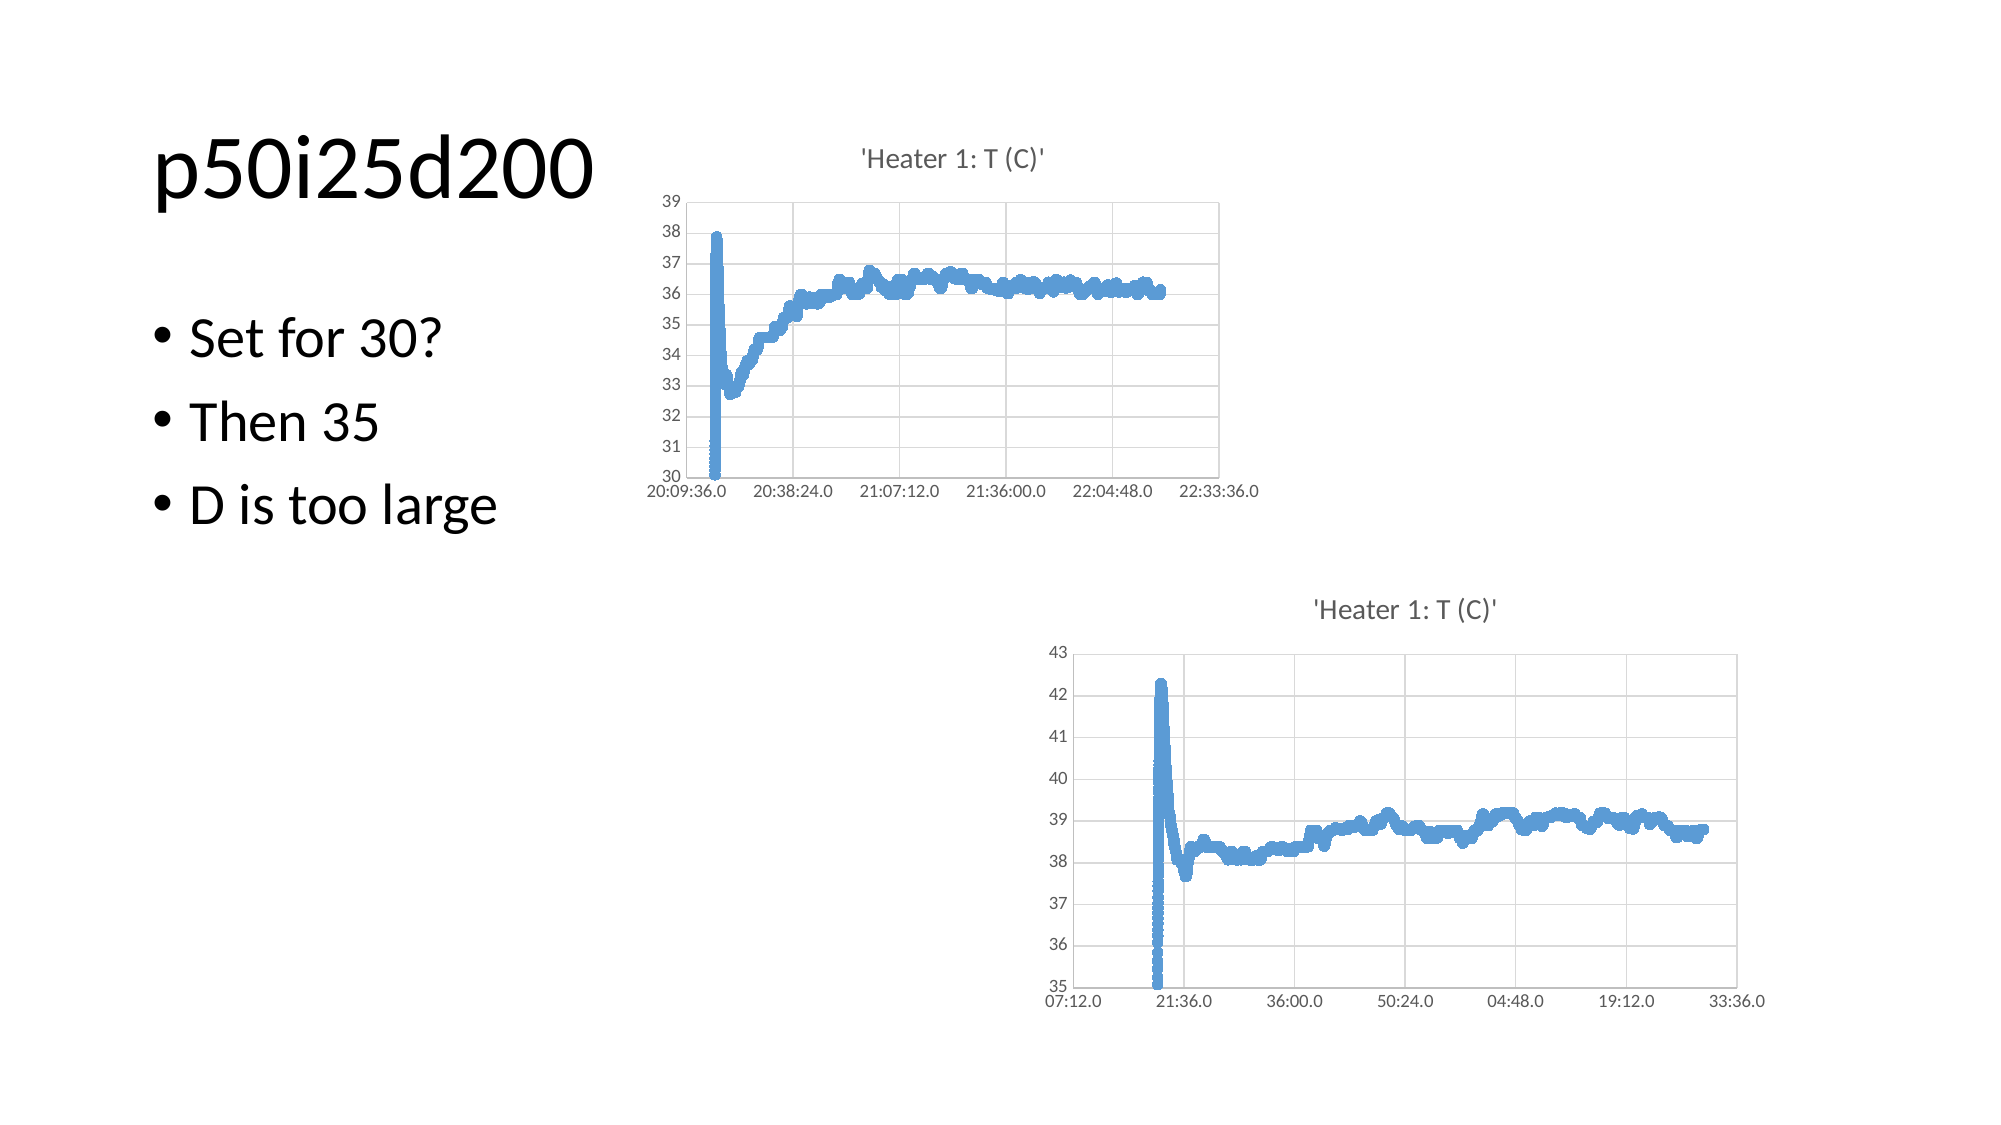

# p50i25d200

### Chart:

| Category | 'Heater 1: T (C)' |
|---|---|
Set for 30?
Then 35
D is too large

### Chart:

| Category | 'Heater 1: T (C)' |
|---|---|